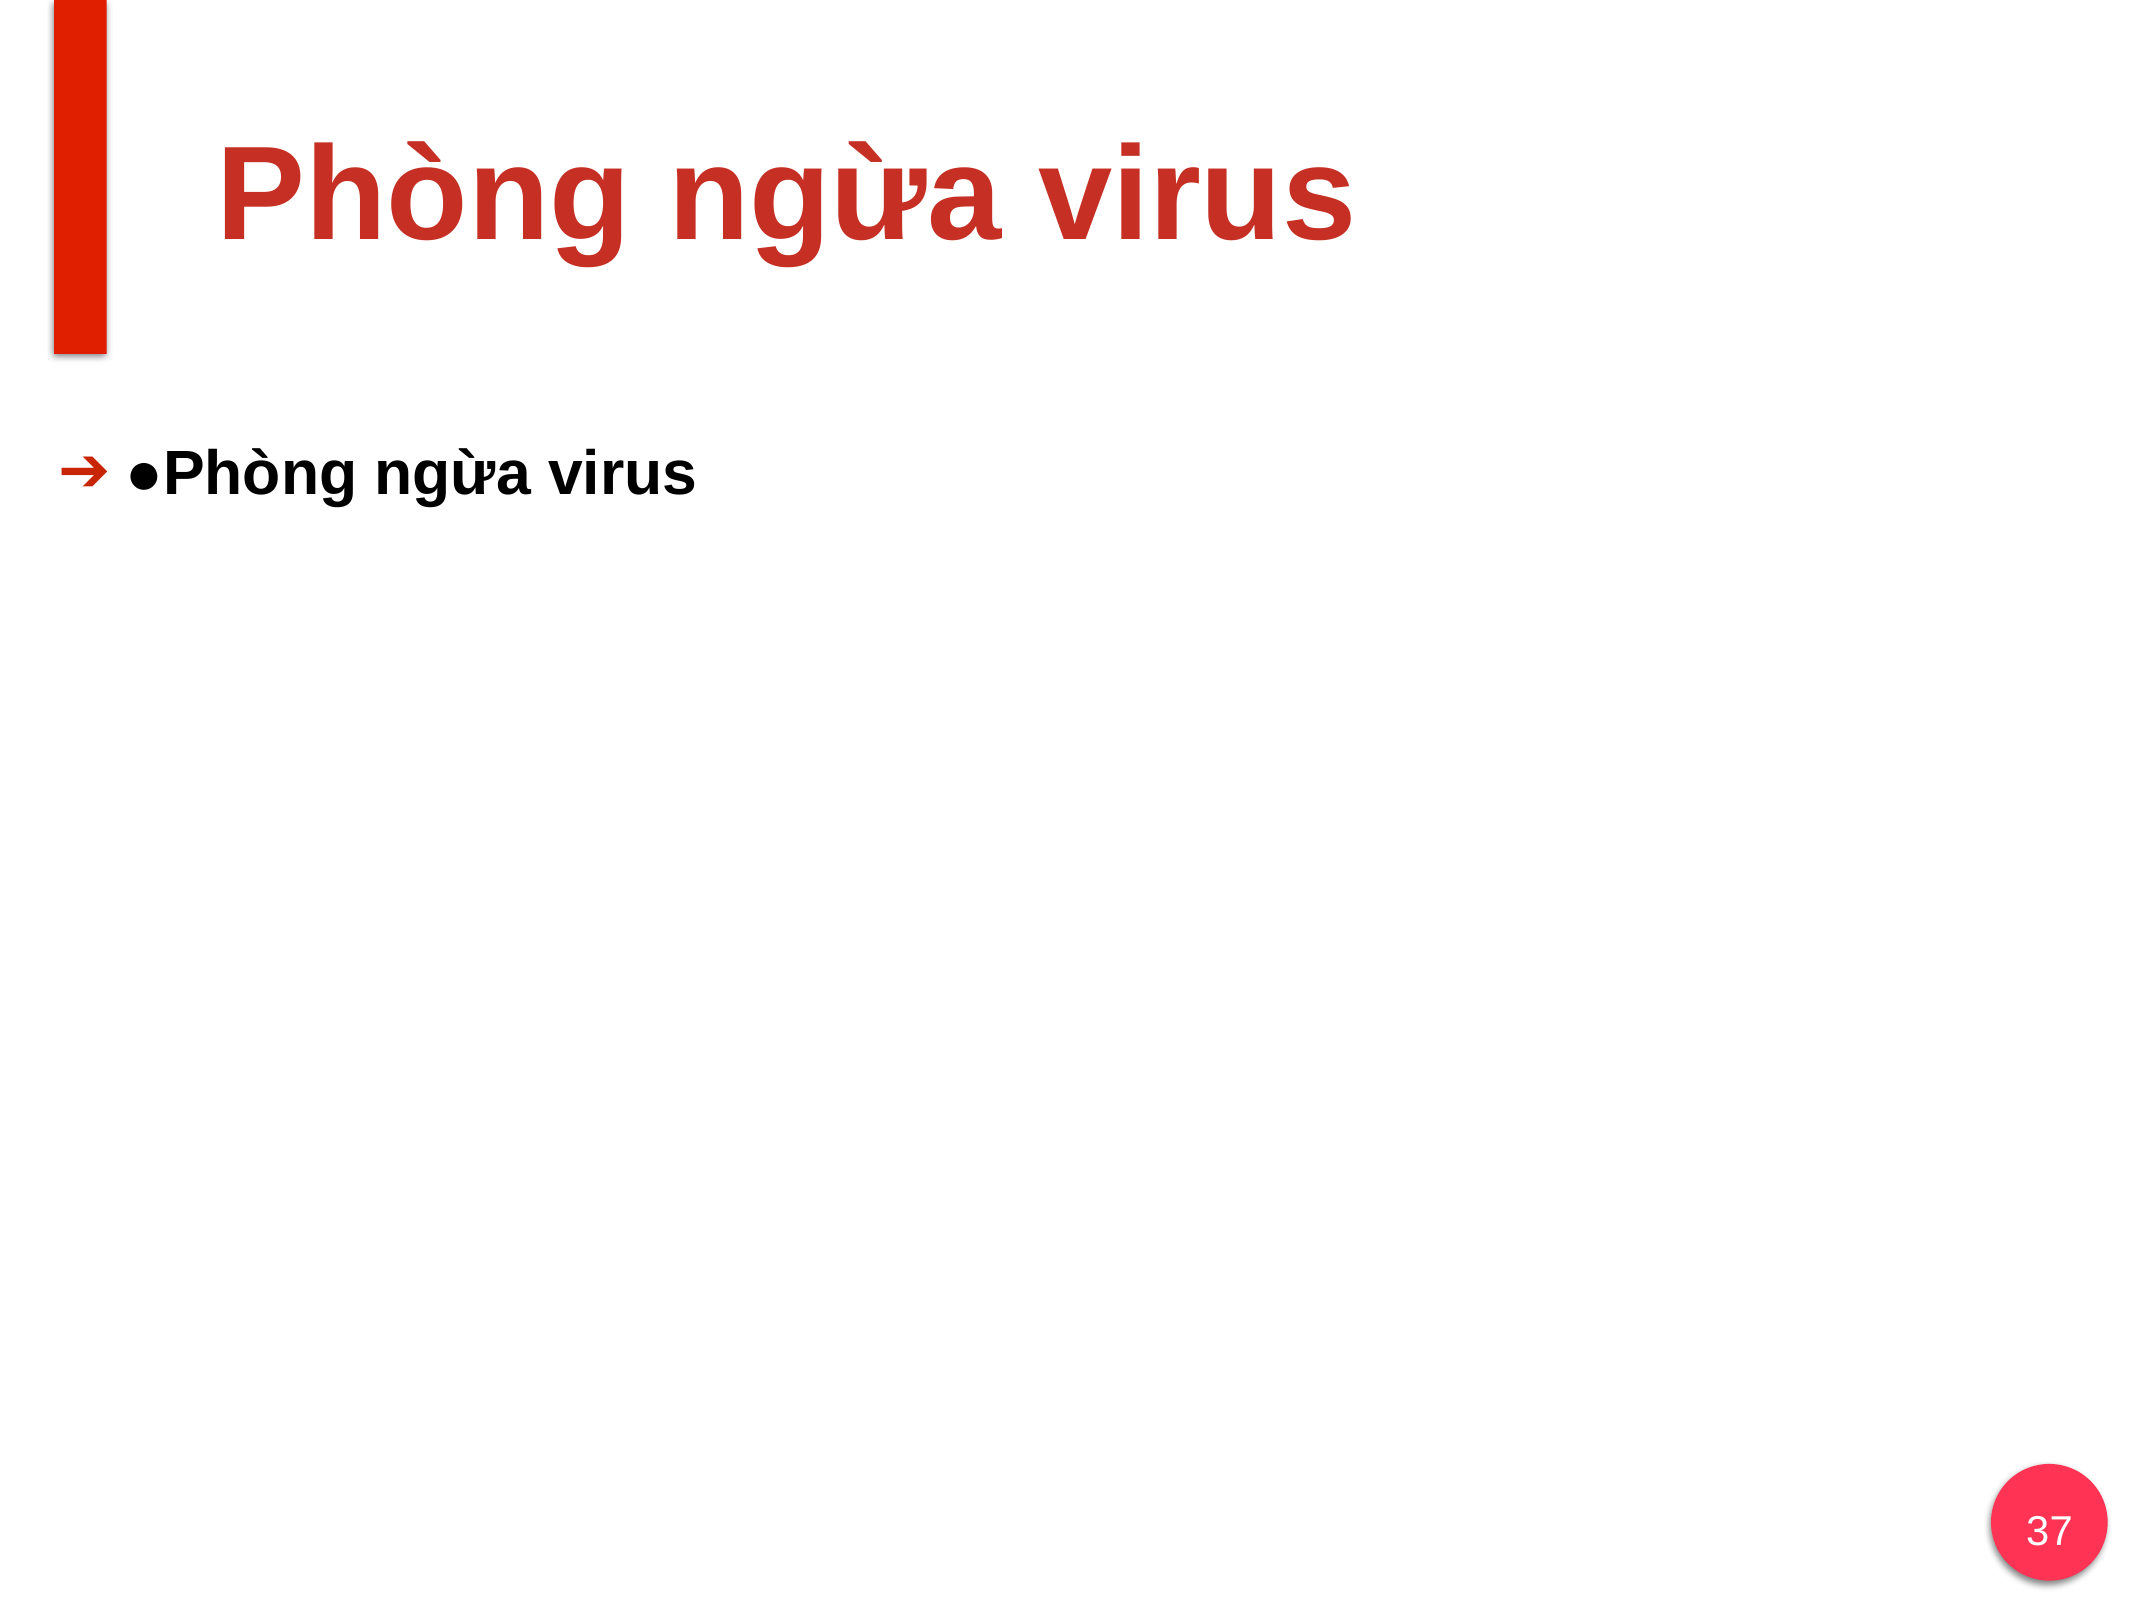

# Phòng ngừa virus
●Phòng ngừa virus

37